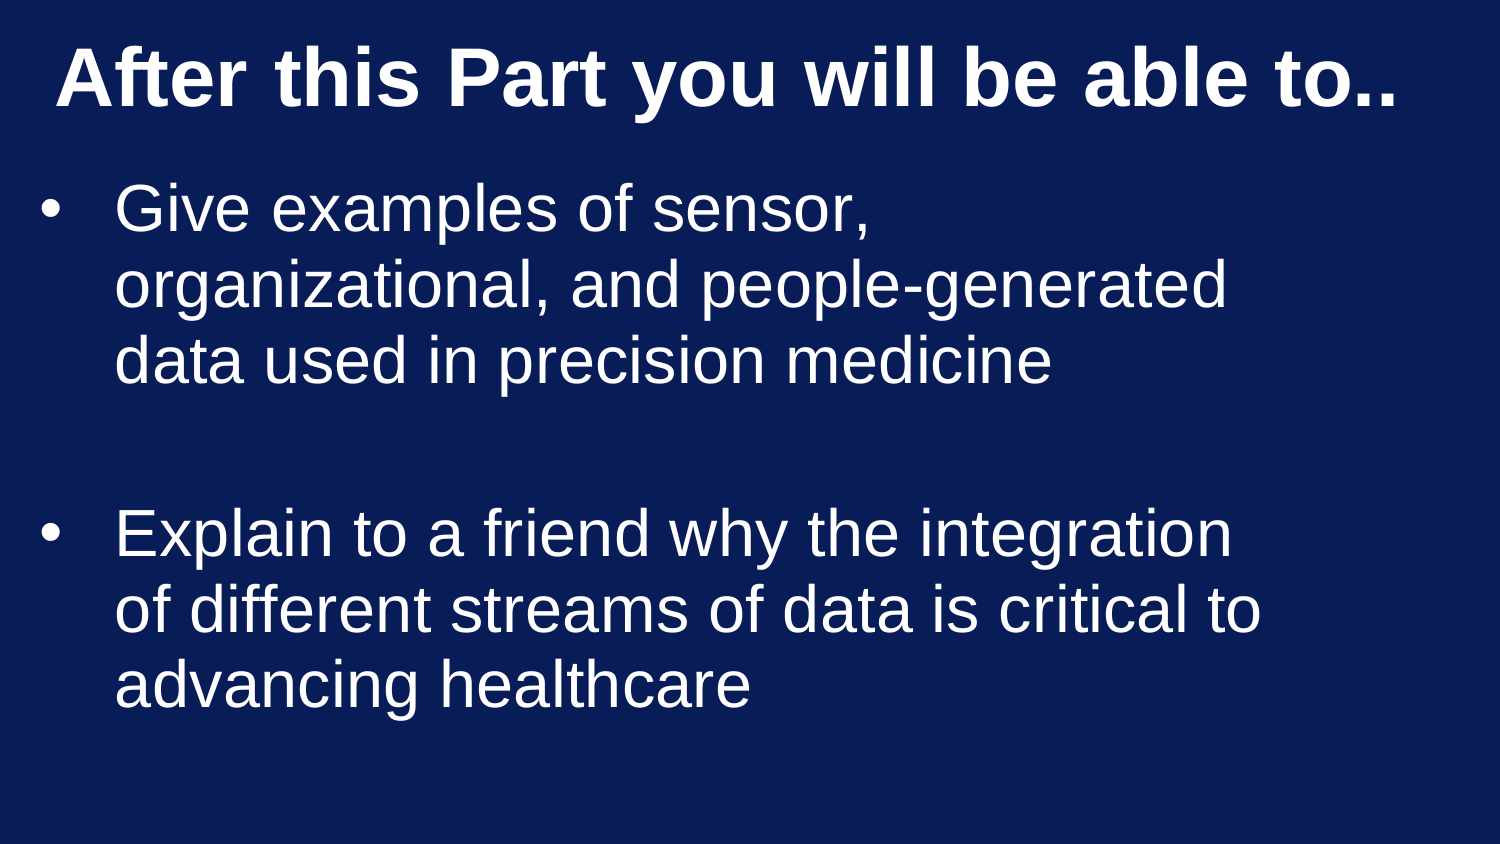

# After this Part you will be able to..
Give examples of sensor, organizational, and people-generated data used in precision medicine

Explain to a friend why the integration of different streams of data is critical to advancing healthcare